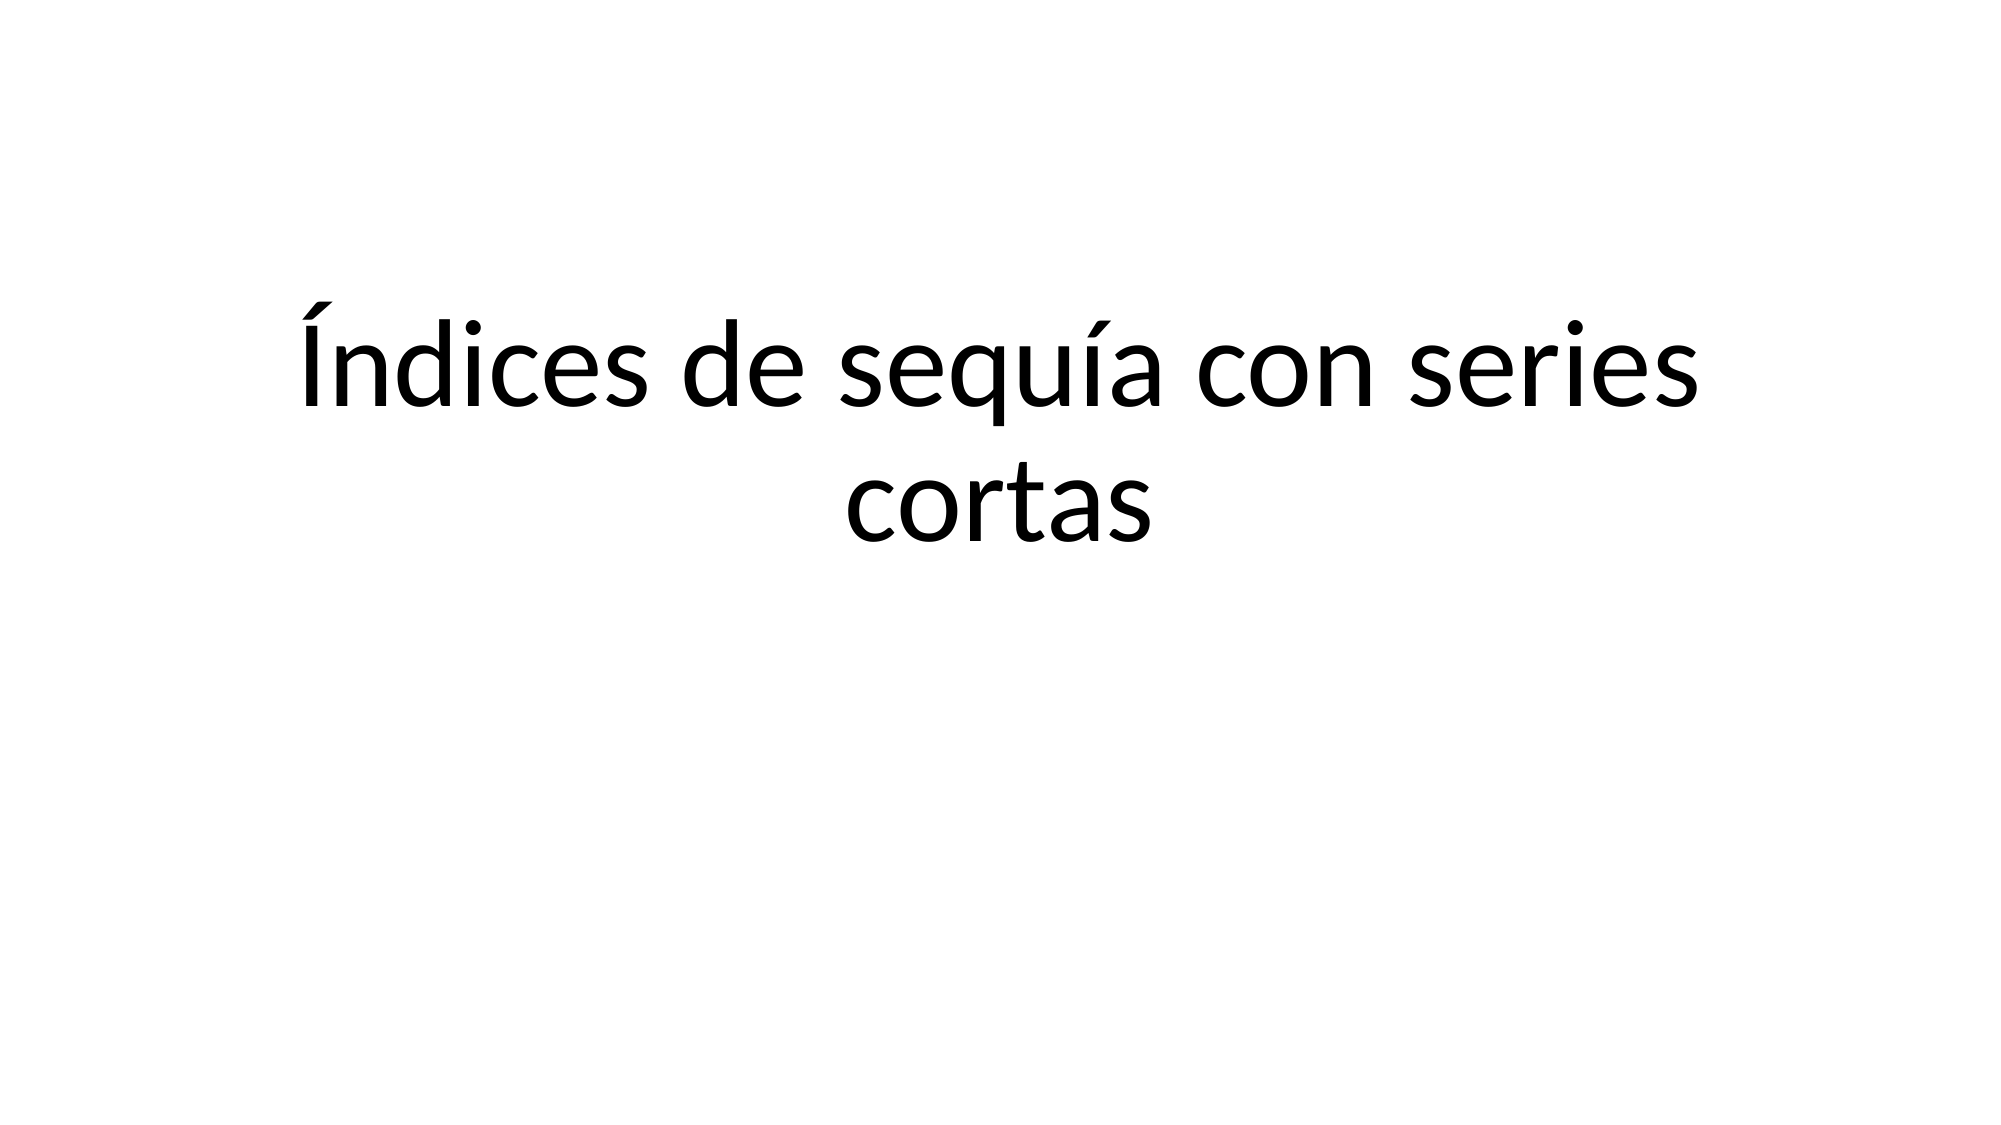

# Índices de sequía con series cortas